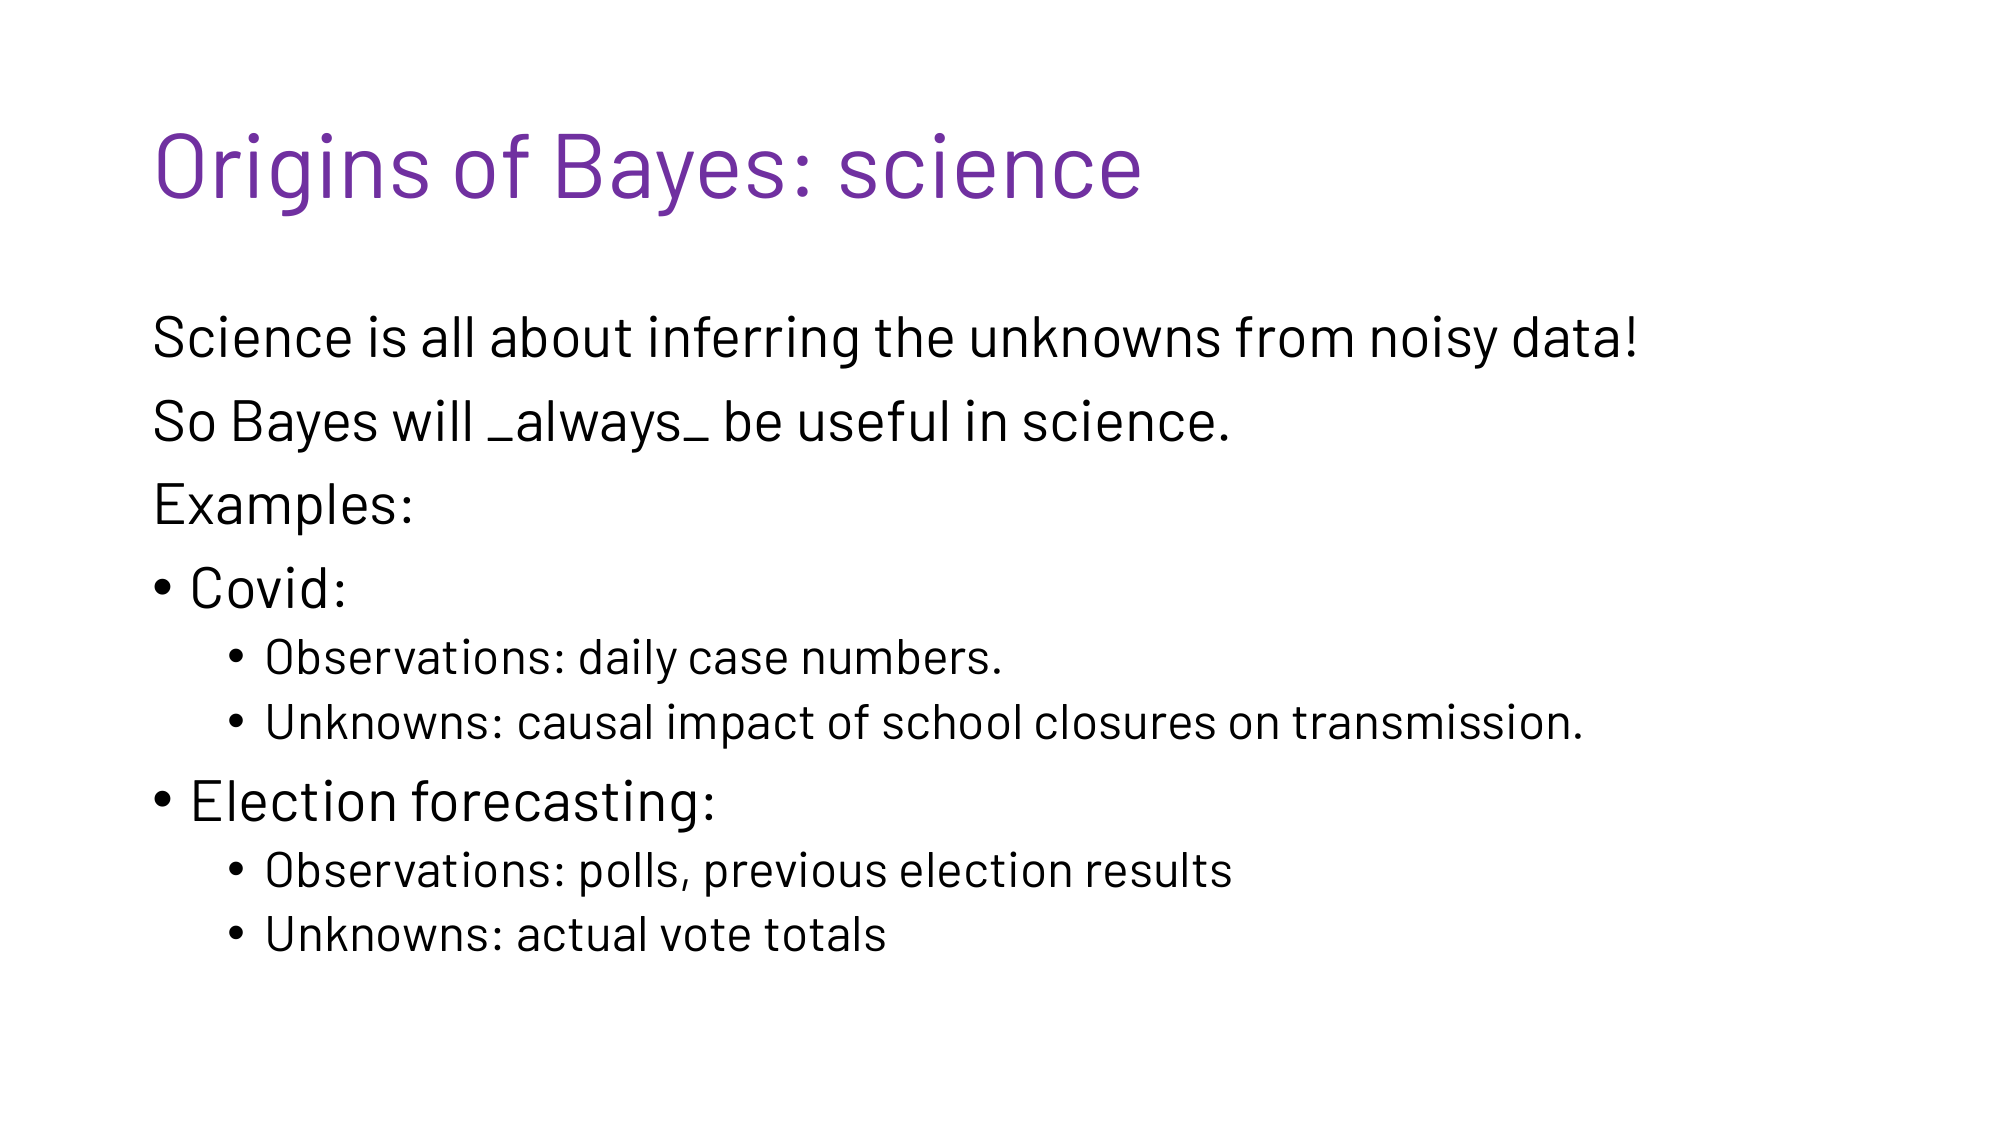

# Origins of Bayes: science
Science is all about inferring the unknowns from noisy data!
So Bayes will _always_ be useful in science.
Examples:
Covid:
Observations: daily case numbers.
Unknowns: causal impact of school closures on transmission.
Election forecasting:
Observations: polls, previous election results
Unknowns: actual vote totals